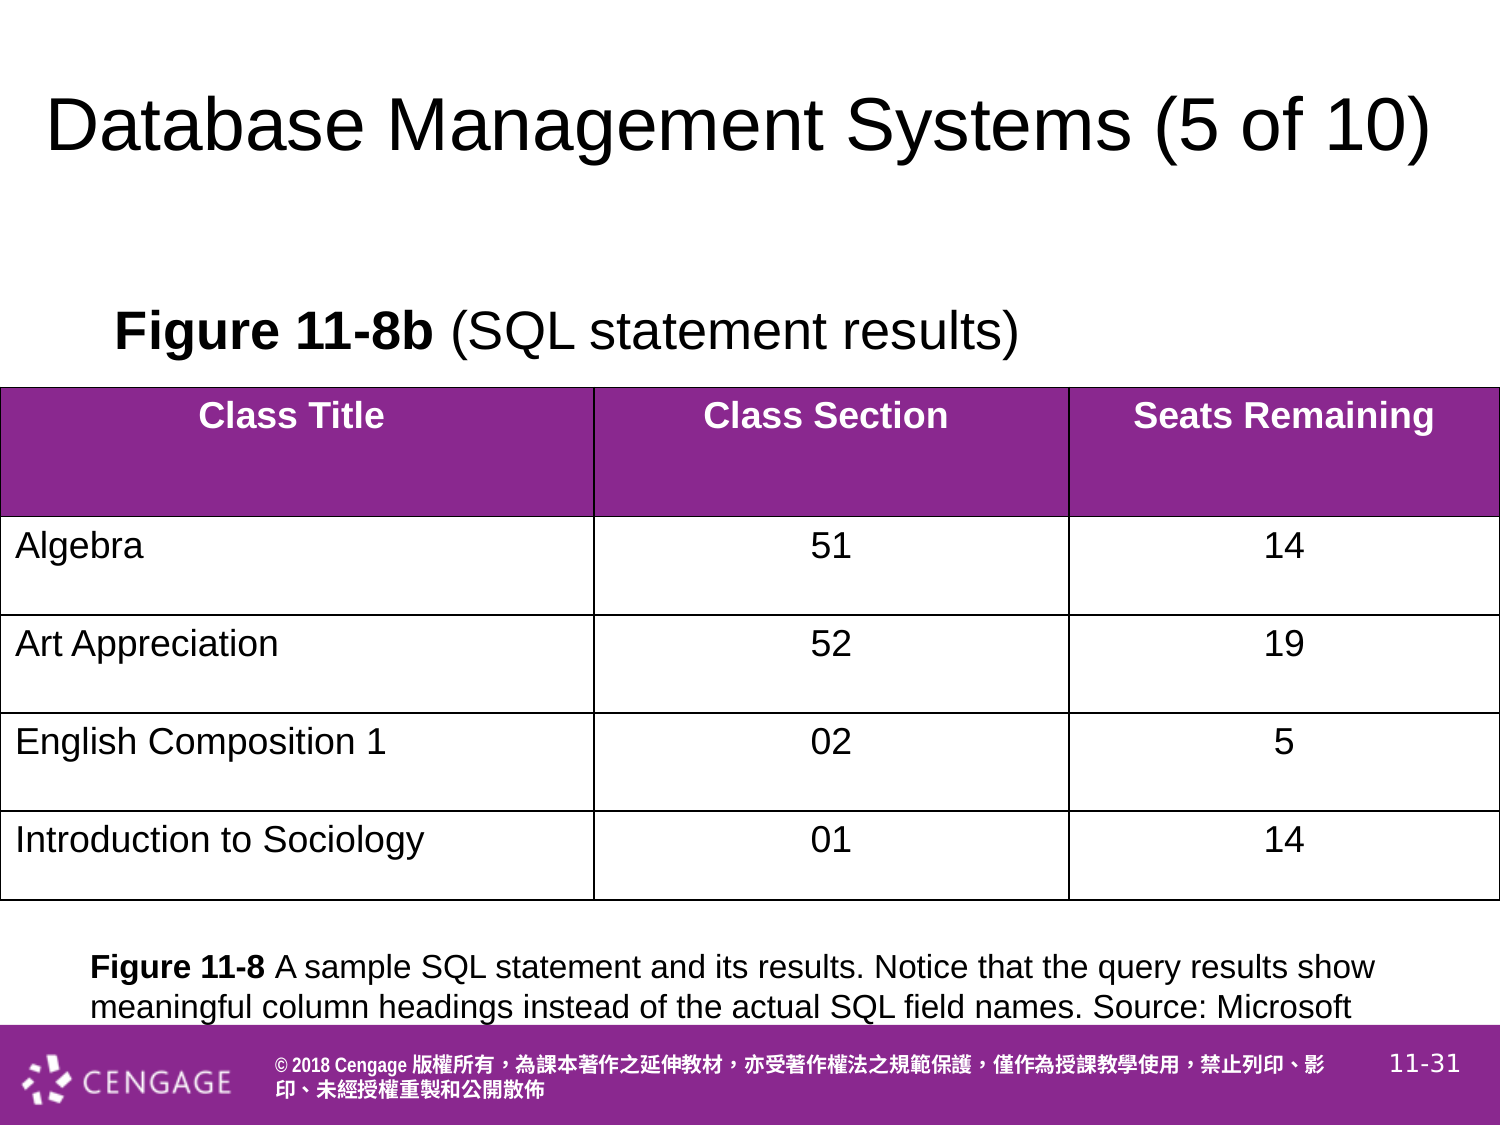

# Database Management Systems (5 of 10)
Figure 11-8b (SQL statement results)
| Class Title | Class Section | Seats Remaining |
| --- | --- | --- |
| Algebra | 51 | 14 |
| Art Appreciation | 52 | 19 |
| English Composition 1 | 02 | 5 |
| Introduction to Sociology | 01 | 14 |
Figure 11-8 A sample SQL statement and its results. Notice that the query results show meaningful column headings instead of the actual SQL field names. Source: Microsoft